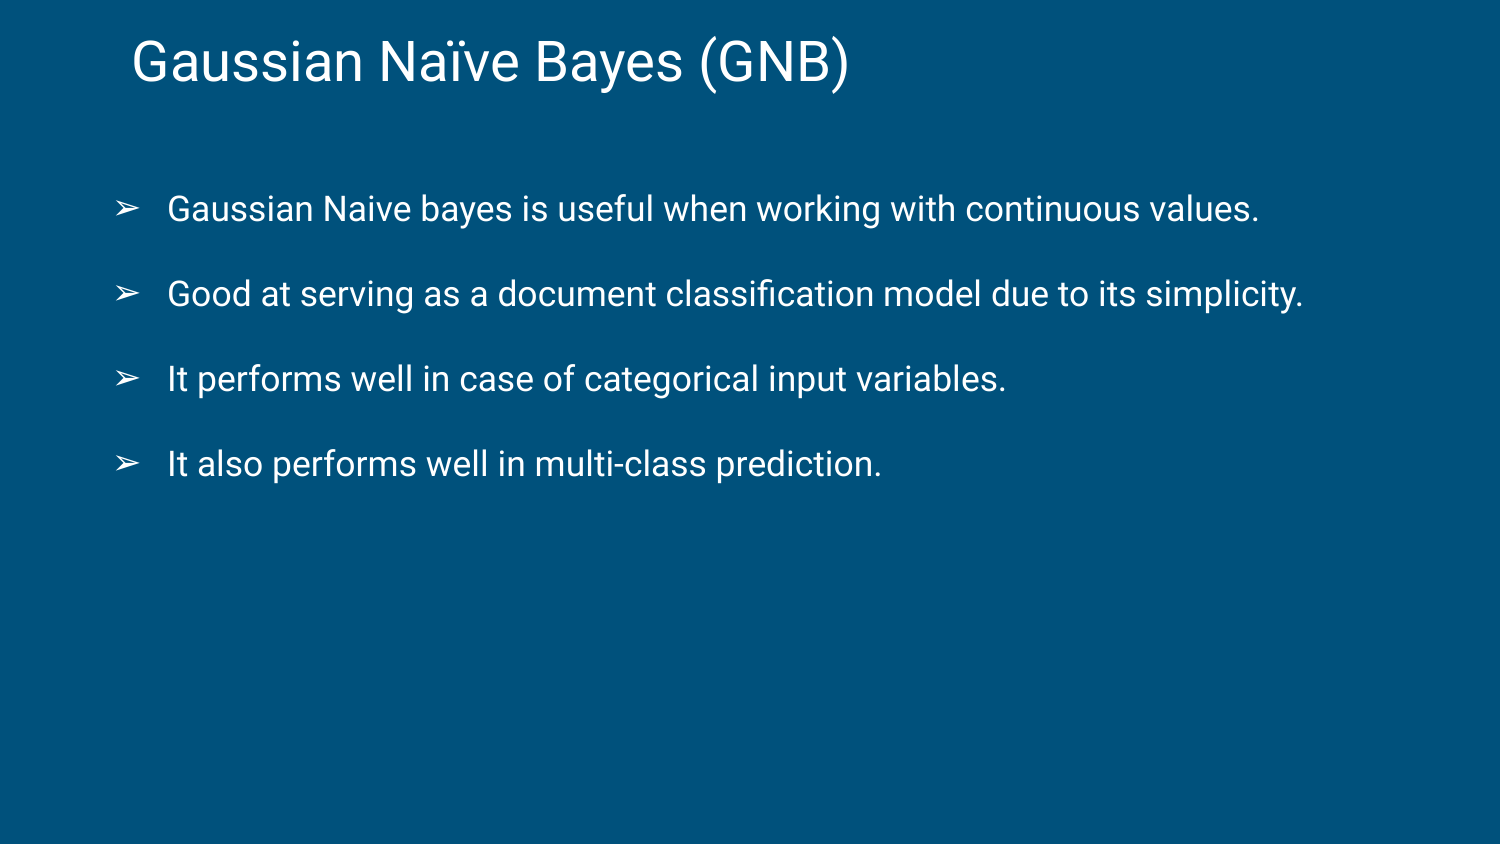

Gaussian Naïve Bayes (GNB)
Gaussian Naive bayes is useful when working with continuous values.

Good at serving as a document classification model due to its simplicity.

It performs well in case of categorical input variables.

It also performs well in multi-class prediction.